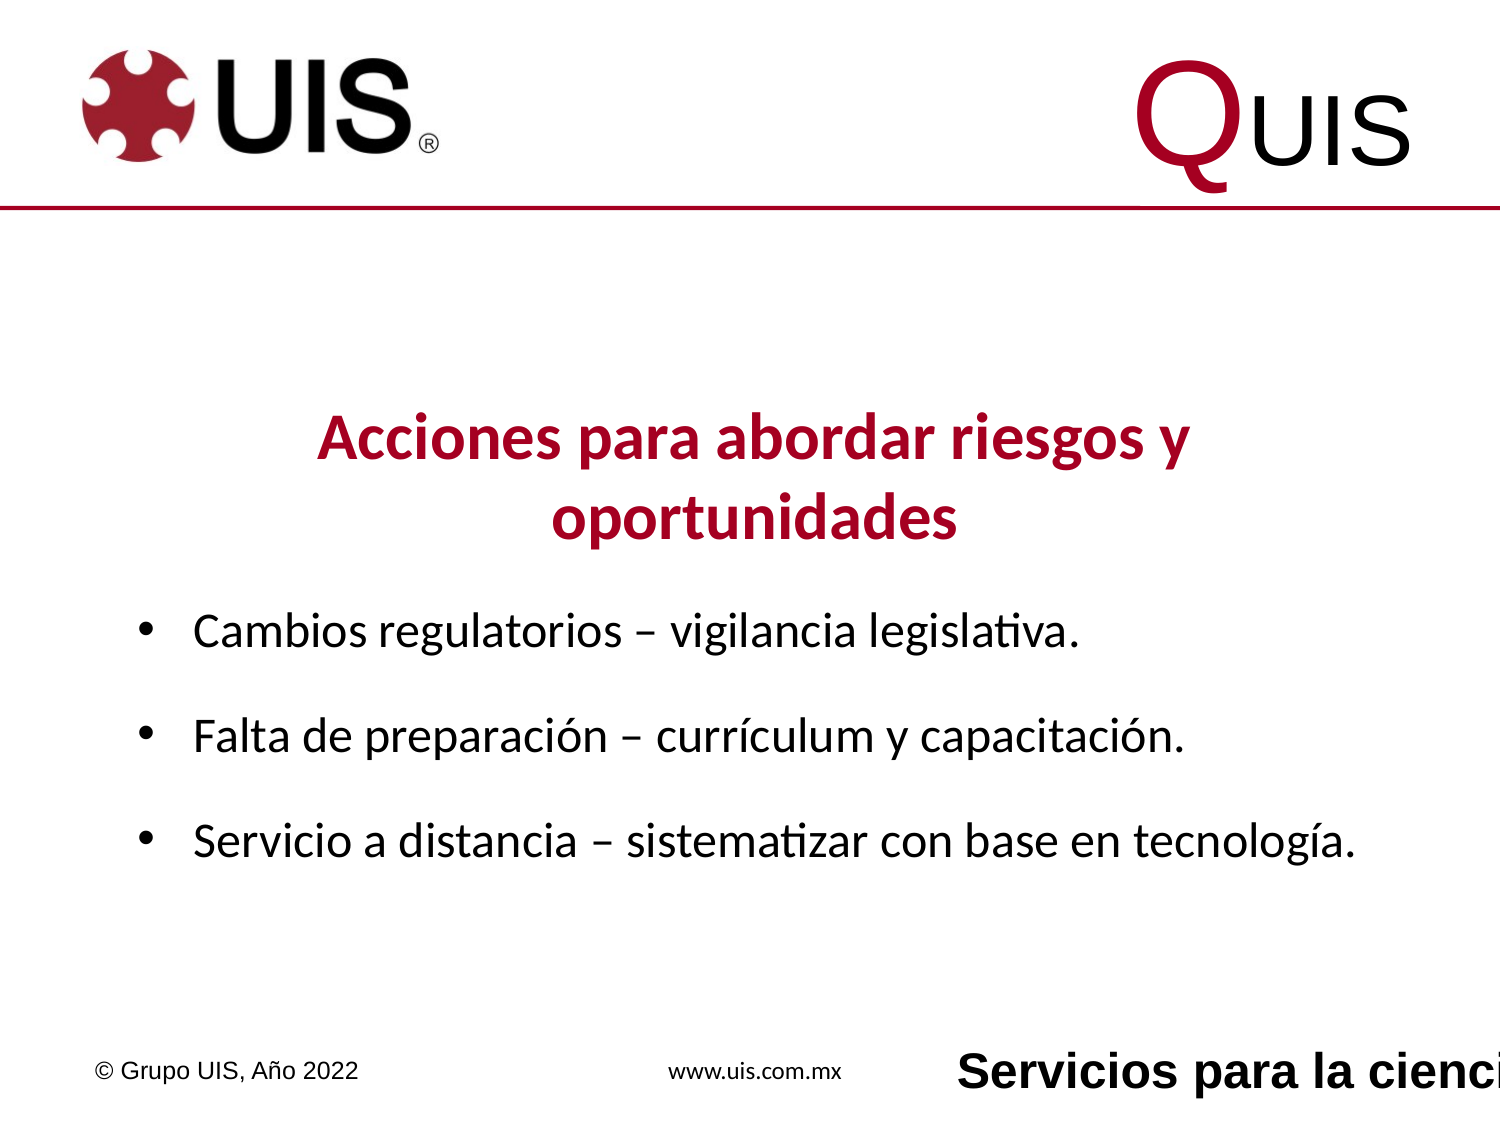

Acciones para abordar riesgos y oportunidades

Cambios regulatorios – vigilancia legislativa.

Falta de preparación – currículum y capacitación.

Servicio a distancia – sistematizar con base en tecnología.